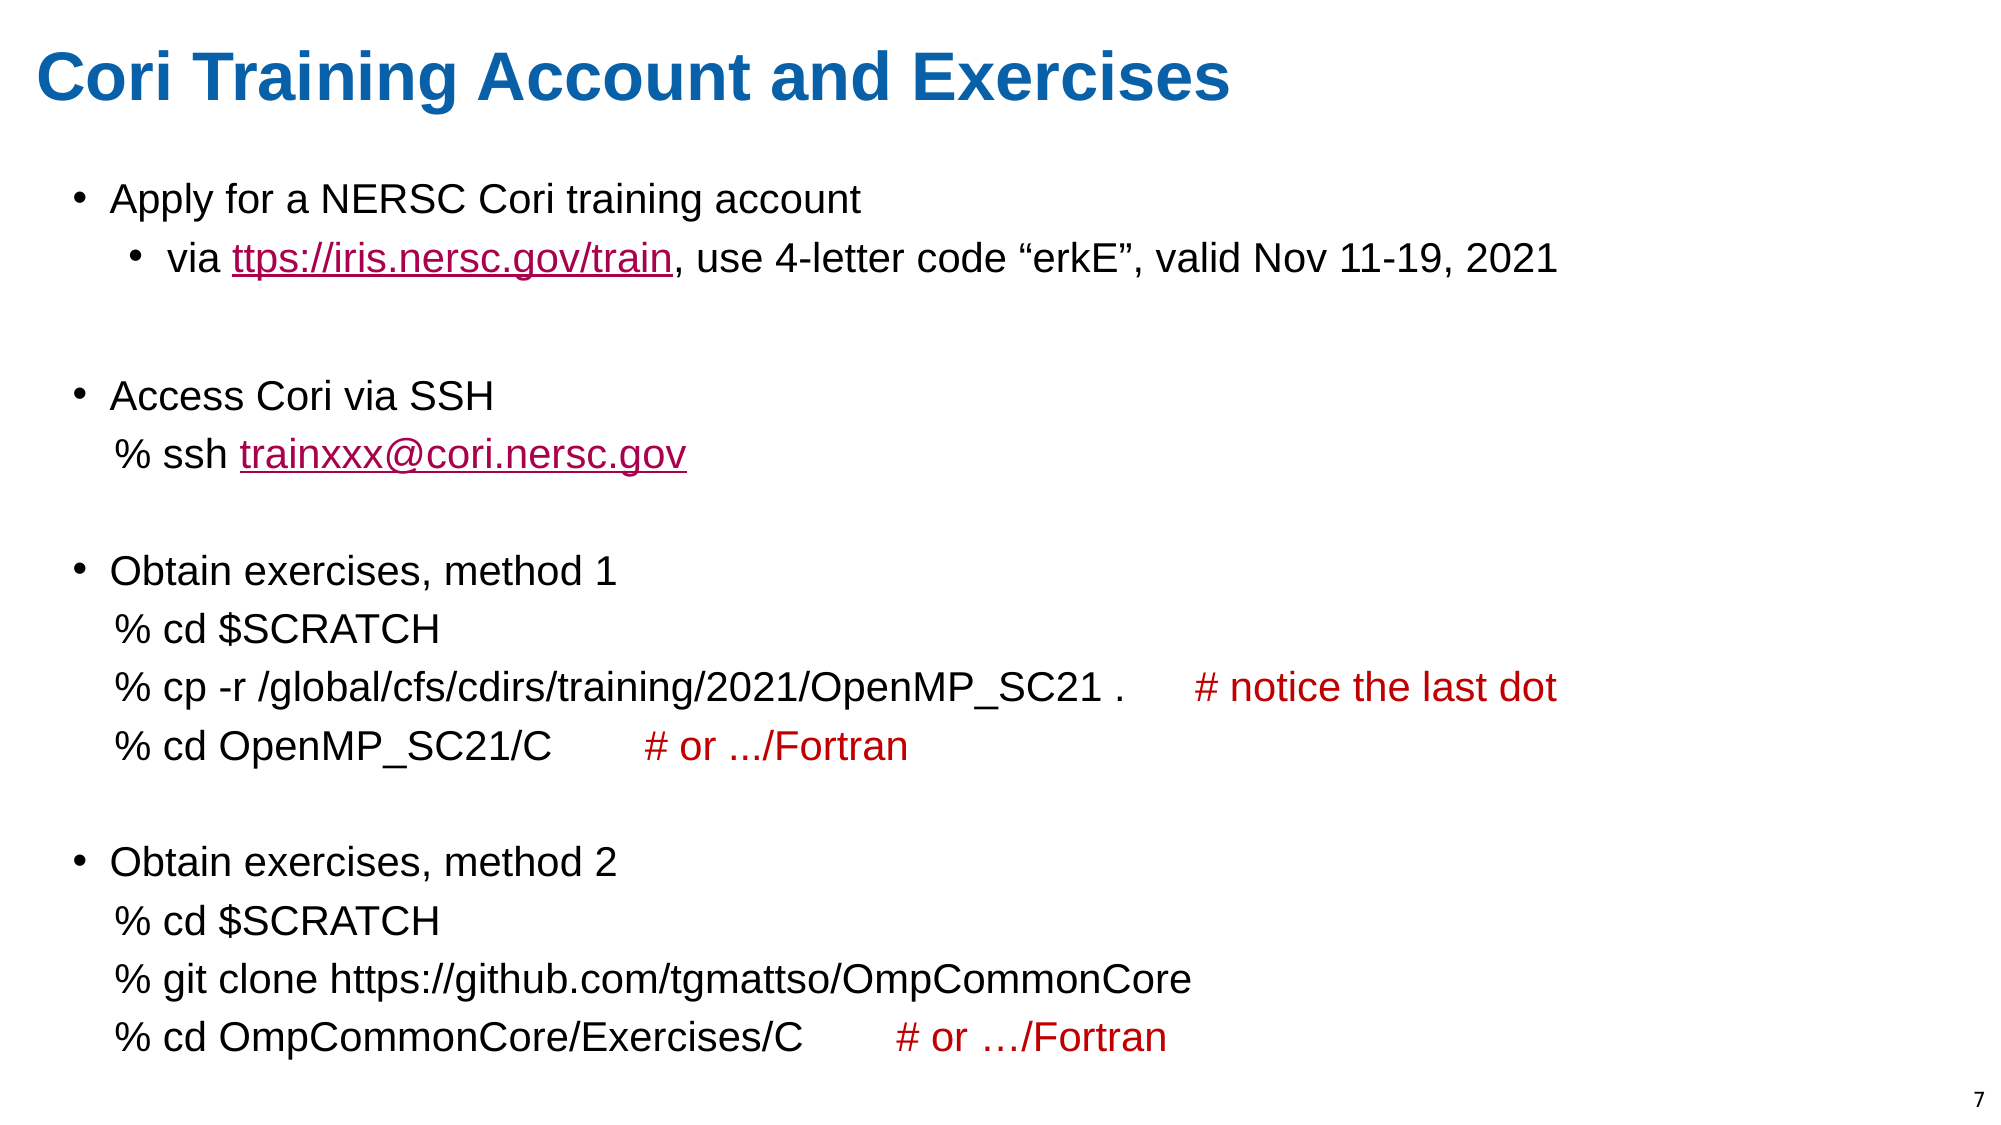

# Cori Training Account and Exercises

Apply for a NERSC Cori training account
via ttps://iris.nersc.gov/train, use 4-letter code “erkE”, valid Nov 11-19, 2021

Access Cori via SSH
% ssh trainxxx@cori.nersc.gov

Obtain exercises, method 1
% cd $SCRATCH
% cp -r /global/cfs/cdirs/training/2021/OpenMP_SC21 .      # notice the last dot
% cd OpenMP_SC21/C        # or .../Fortran

Obtain exercises, method 2
% cd $SCRATCH
% git clone https://github.com/tgmattso/OmpCommonCore
% cd OmpCommonCore/Exercises/C        # or …/Fortran

7